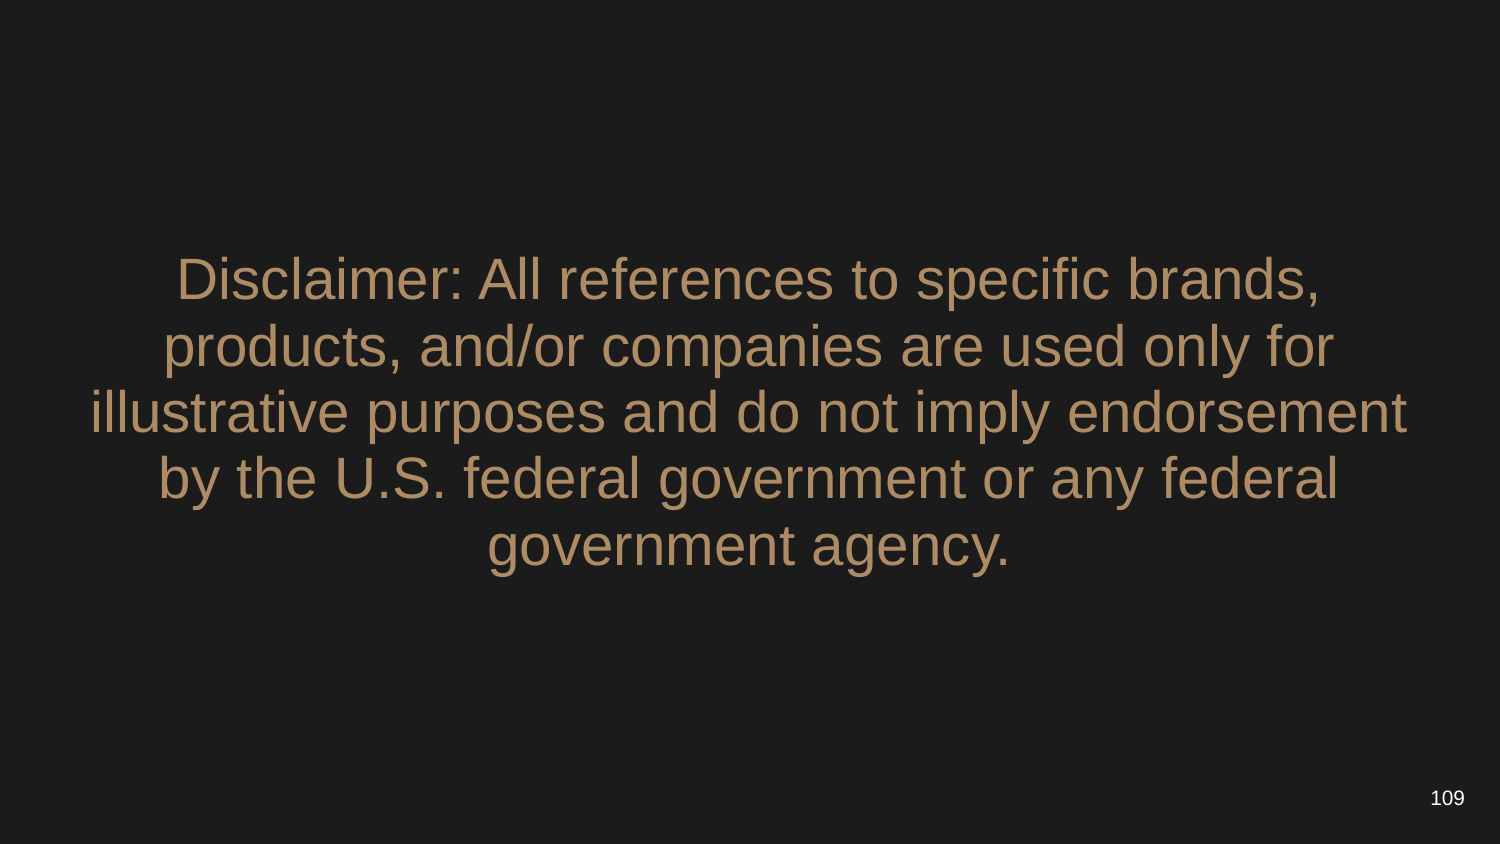

# Disclaimer: All references to specific brands, products, and/or companies are used only for illustrative purposes and do not imply endorsement by the U.S. federal government or any federal government agency.
109